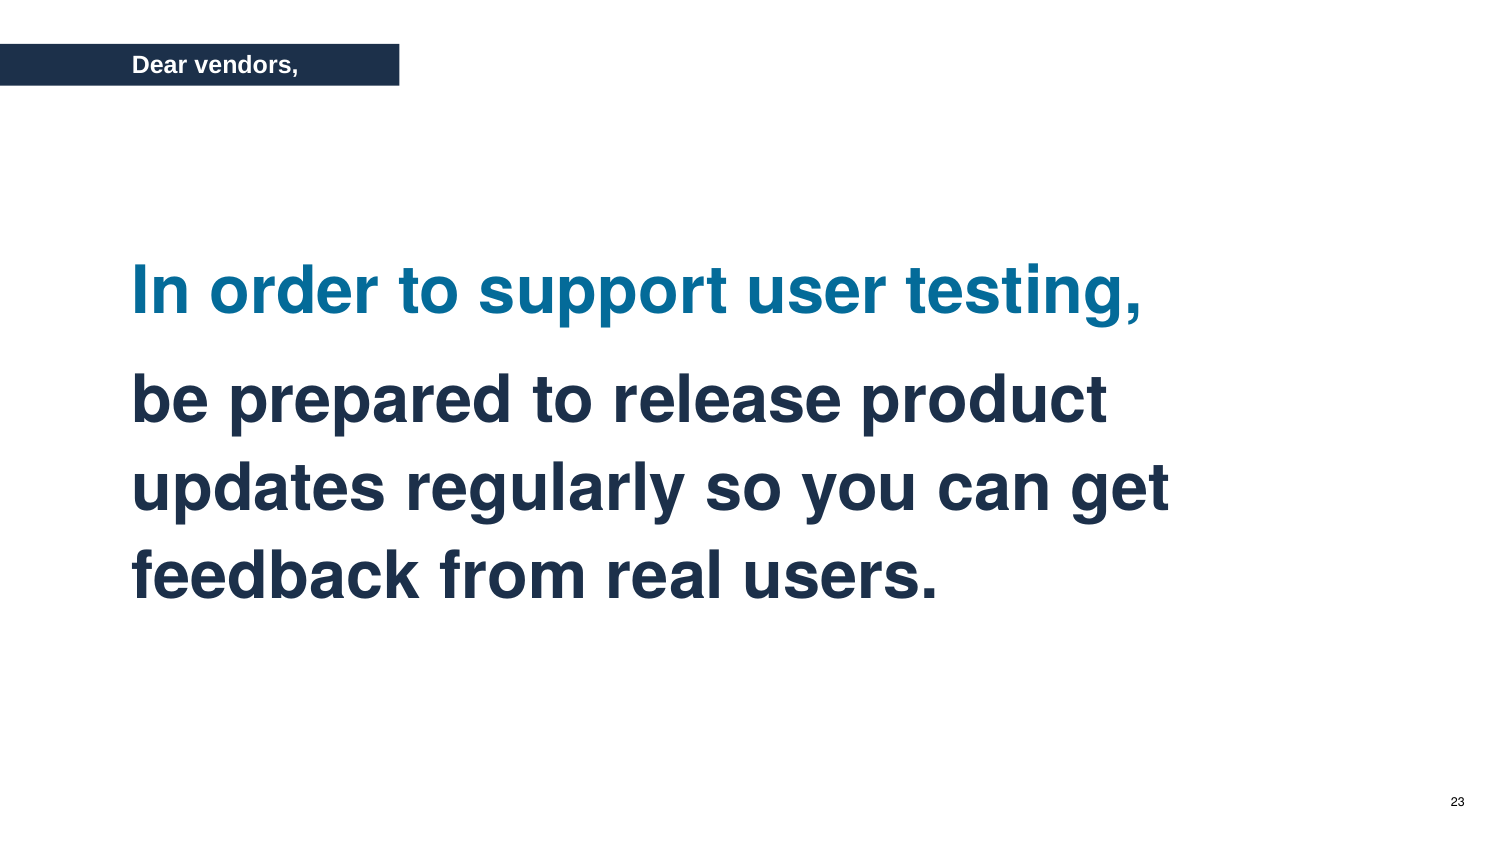

Vendors
Dear vendors,

# In order to support user testing,
be prepared to release product updates regularly so you can get feedback from real users.
23